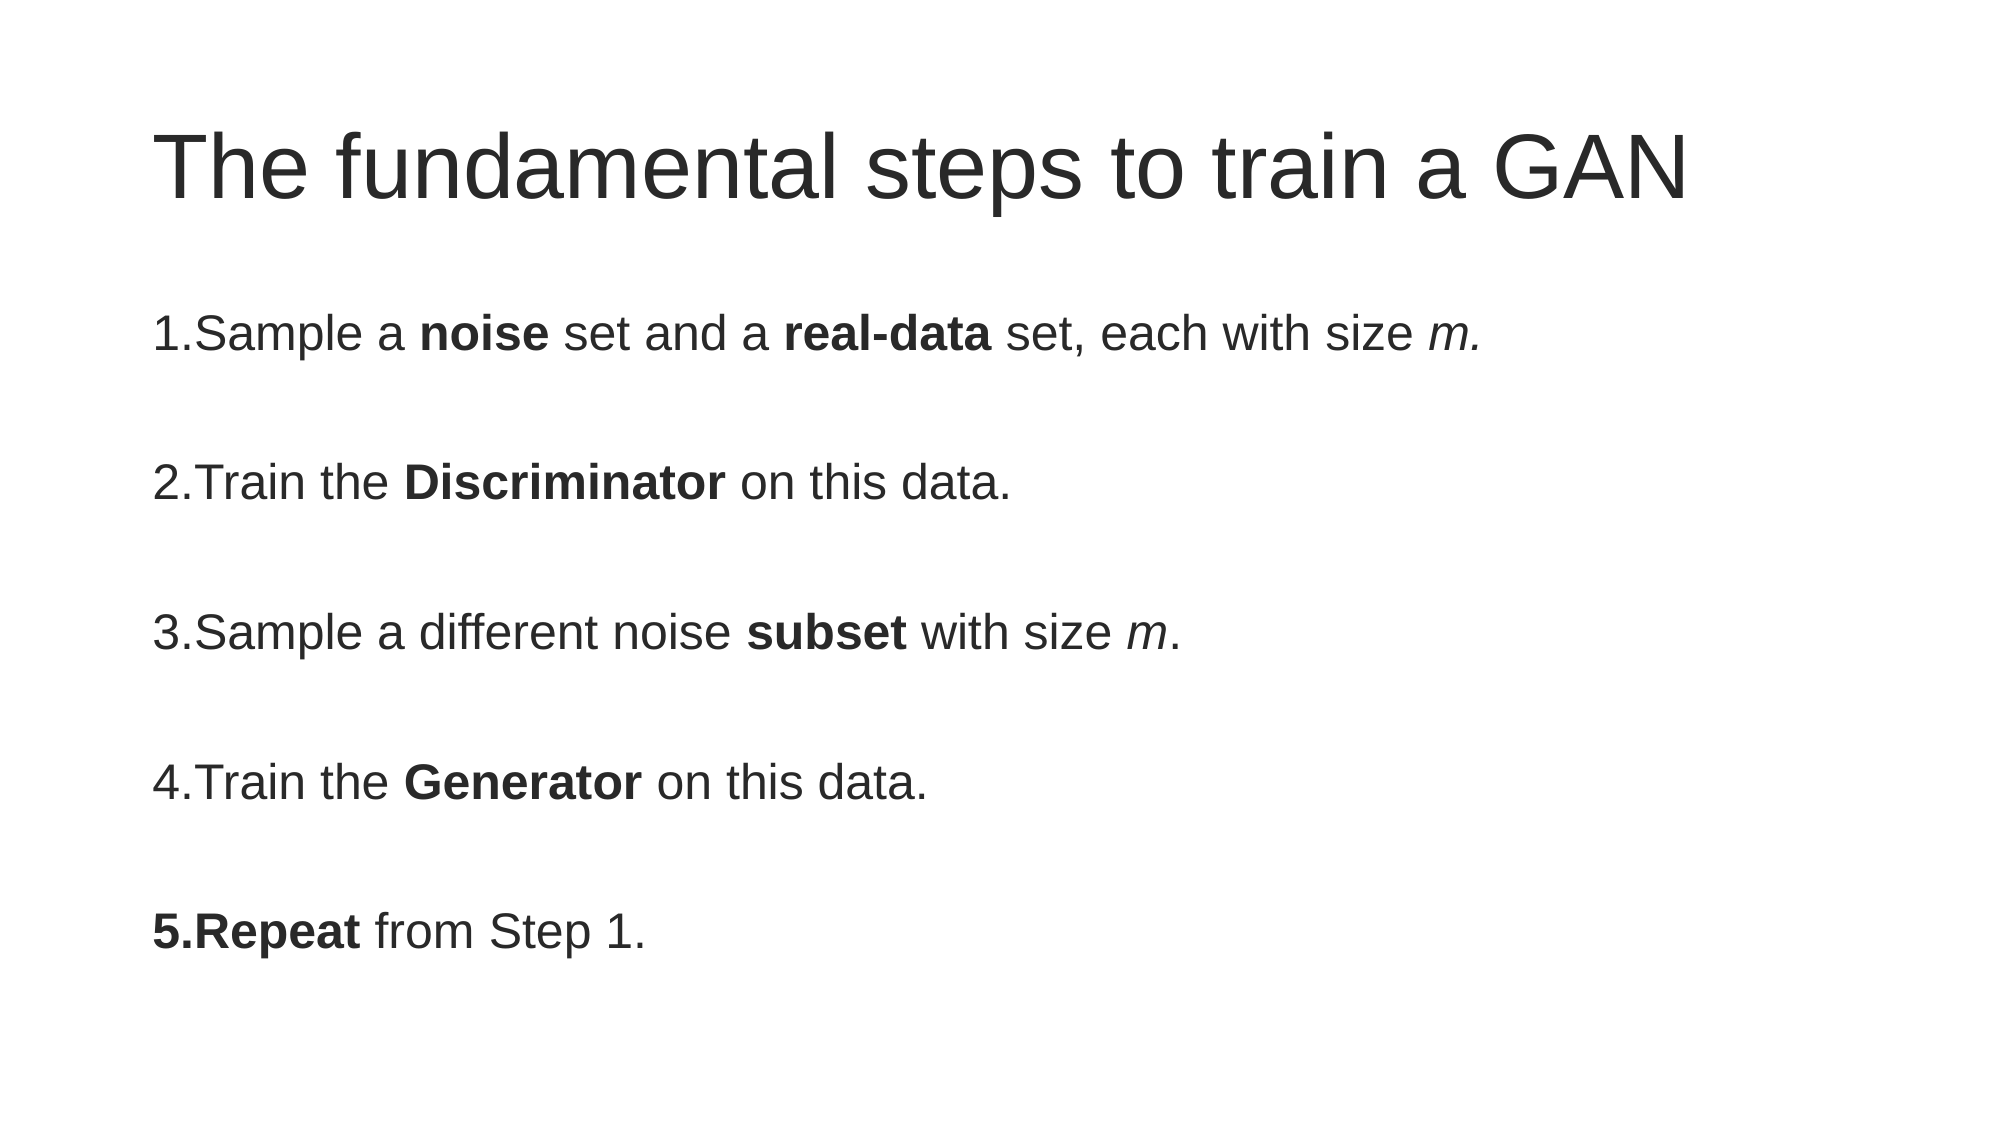

# The fundamental steps to train a GAN
Sample a noise set and a real-data set, each with size m.

Train the Discriminator on this data.

Sample a different noise subset with size m.

Train the Generator on this data.

Repeat from Step 1.